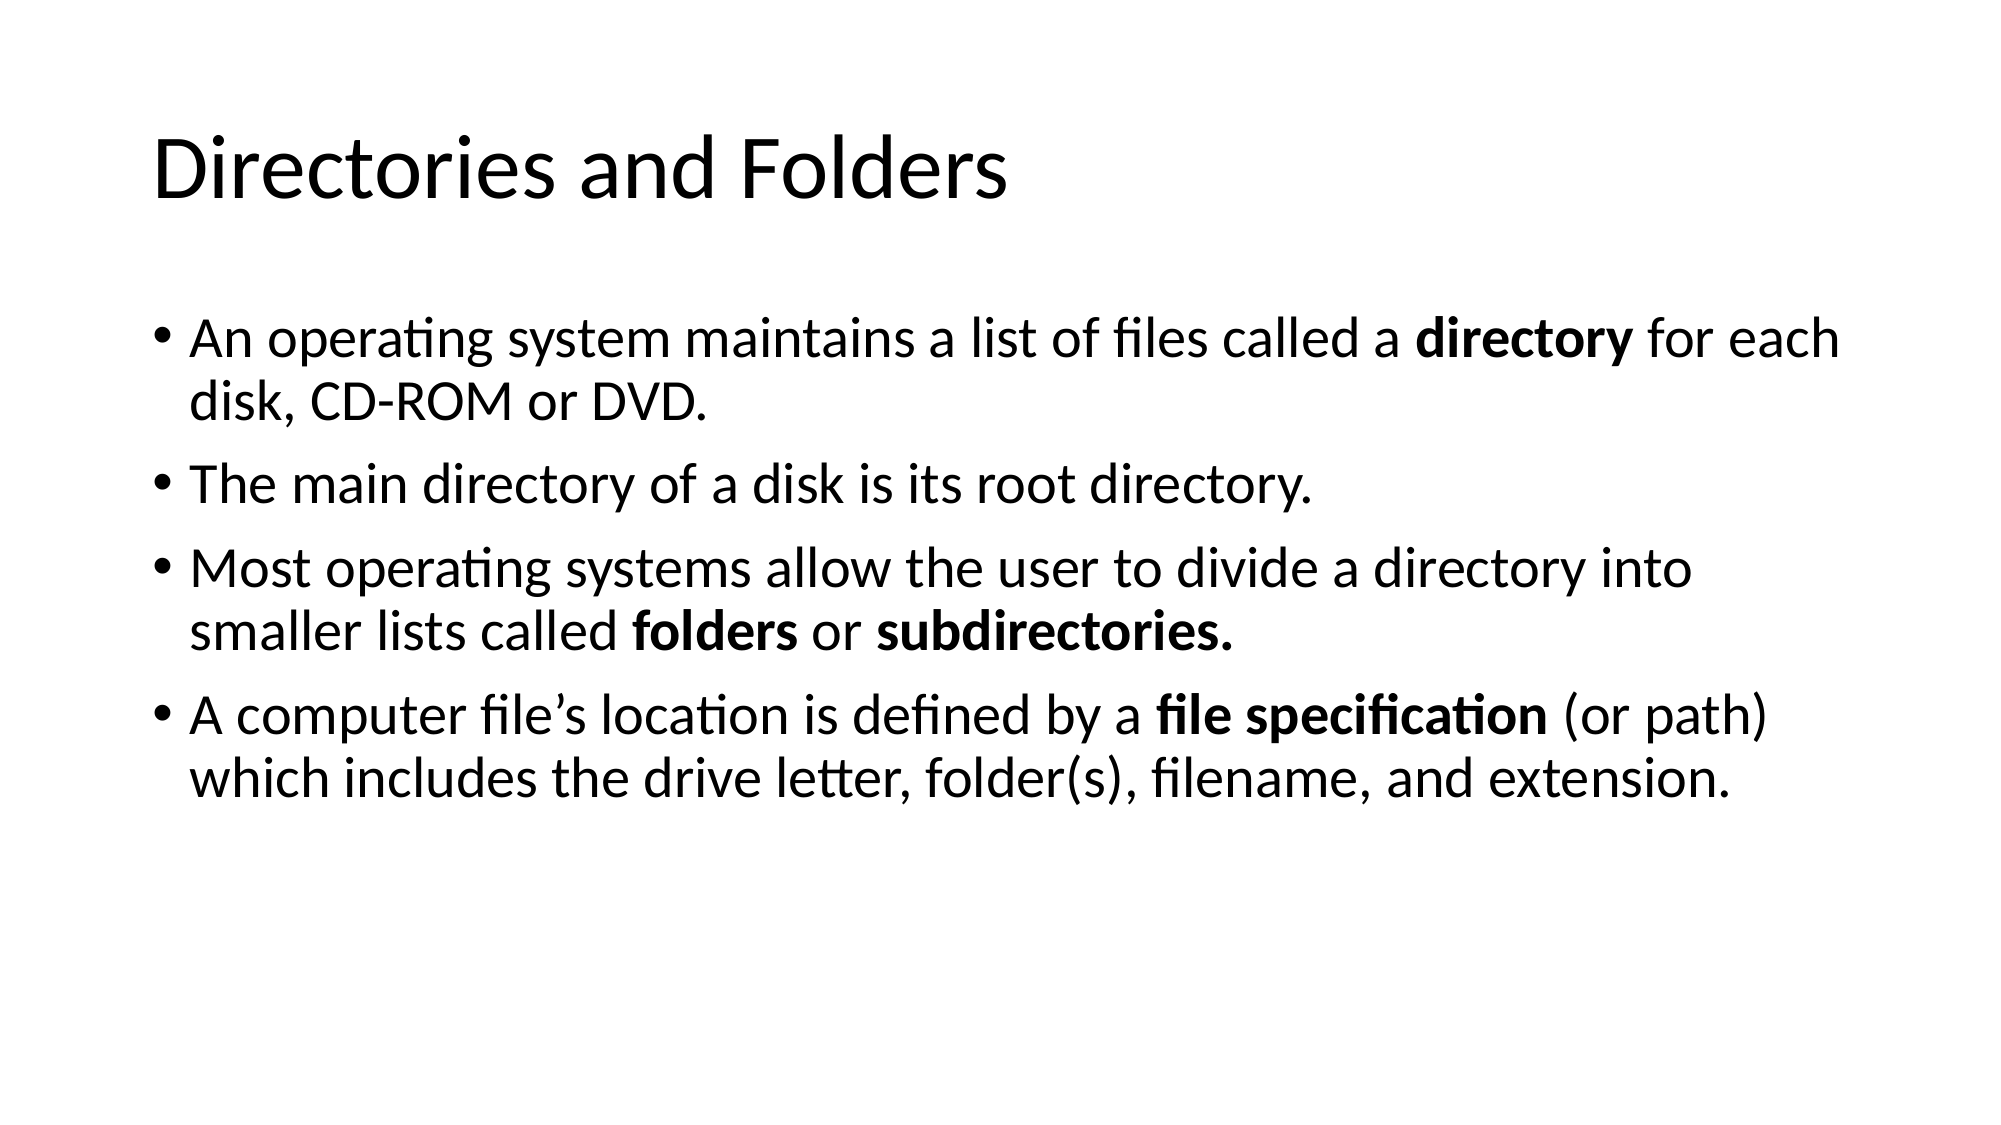

# Directories and Folders
An operating system maintains a list of files called a directory for each disk, CD-ROM or DVD.
The main directory of a disk is its root directory.
Most operating systems allow the user to divide a directory into smaller lists called folders or subdirectories.
A computer file’s location is defined by a file specification (or path) which includes the drive letter, folder(s), filename, and extension.